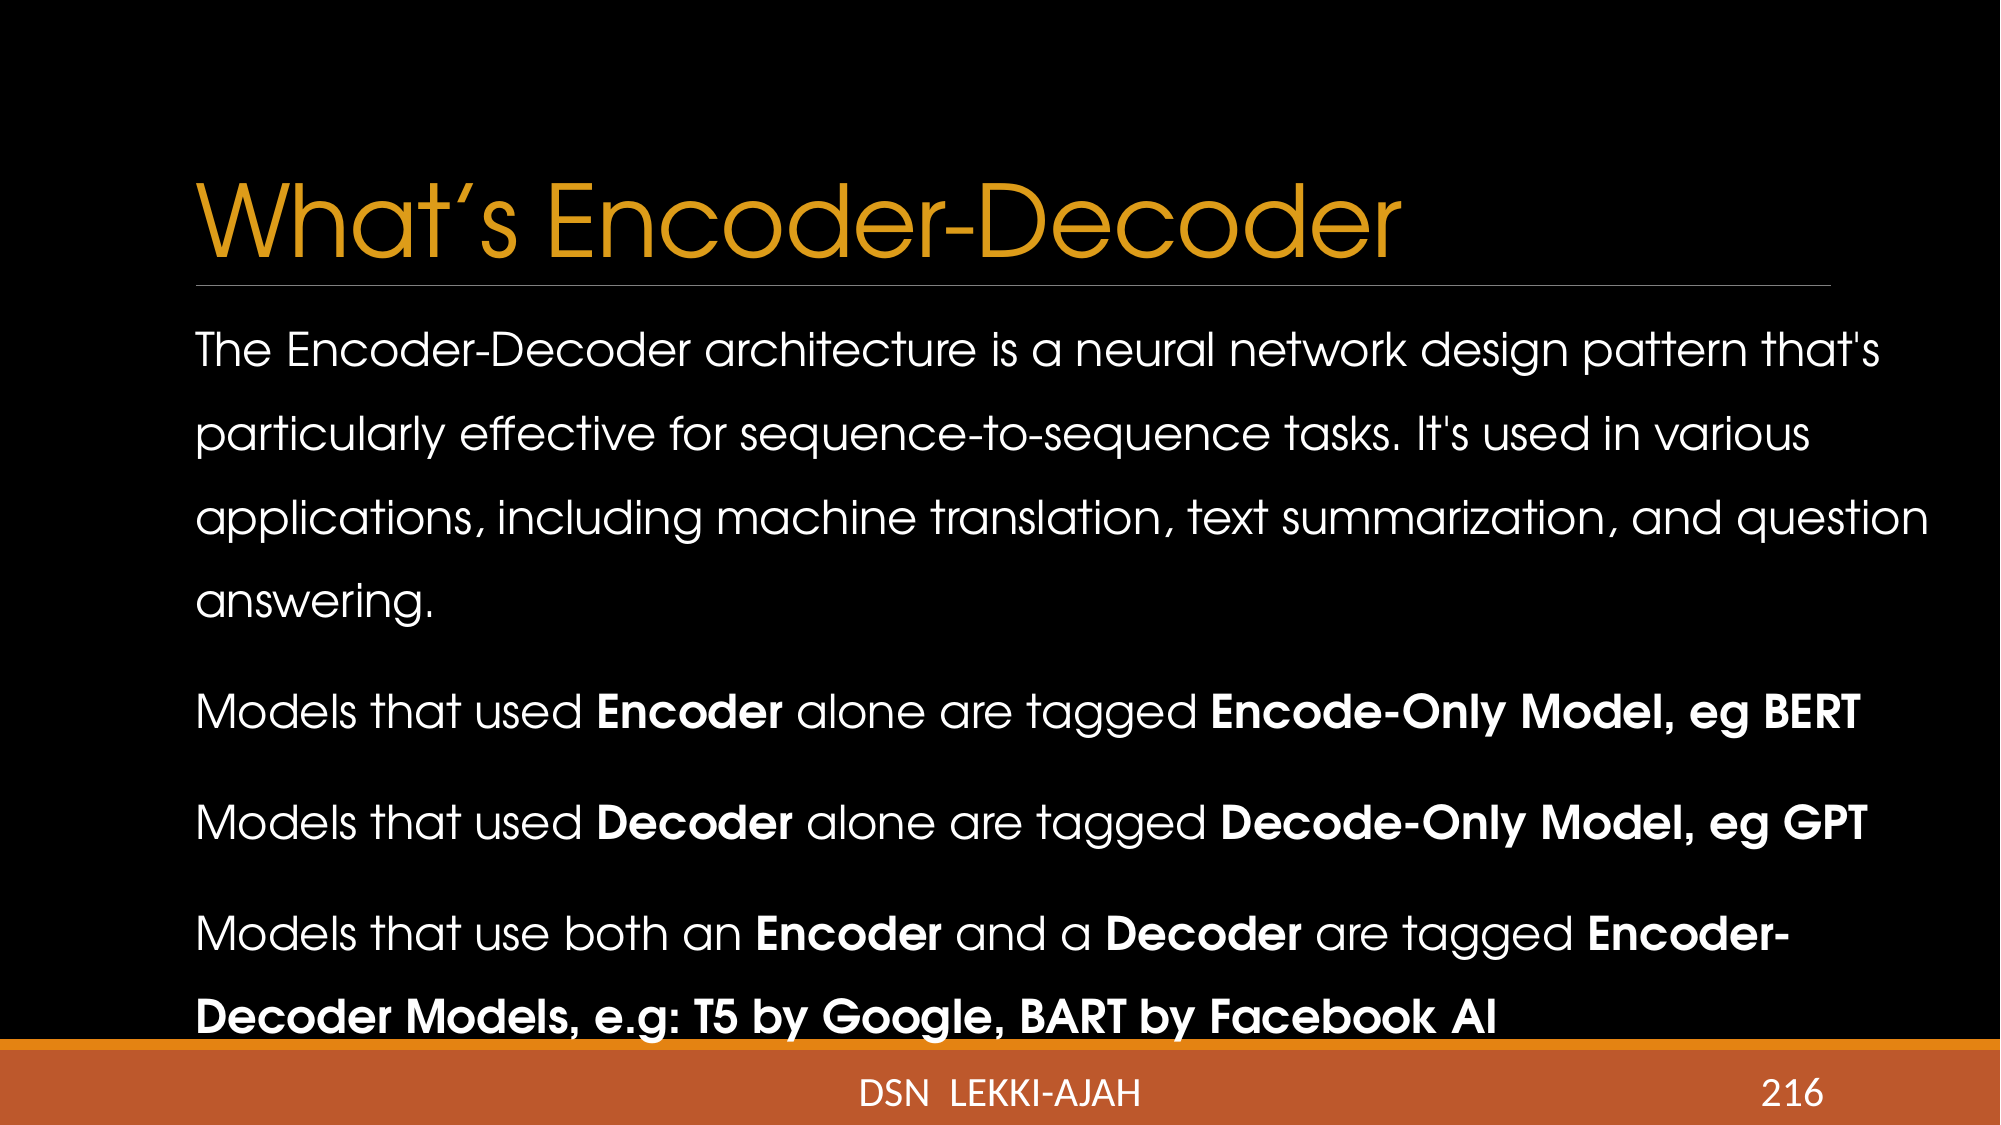

# What’s Encoder-Decoder
The Encoder-Decoder architecture is a neural network design pattern that's particularly effective for sequence-to-sequence tasks. It's used in various applications, including machine translation, text summarization, and question answering.
Models that used Encoder alone are tagged Encode-Only Model, eg BERT
Models that used Decoder alone are tagged Decode-Only Model, eg GPT
Models that use both an Encoder and a Decoder are tagged Encoder-Decoder Models, e.g: T5 by Google, BART by Facebook AI
DSN  LEKKI-AJAH
216